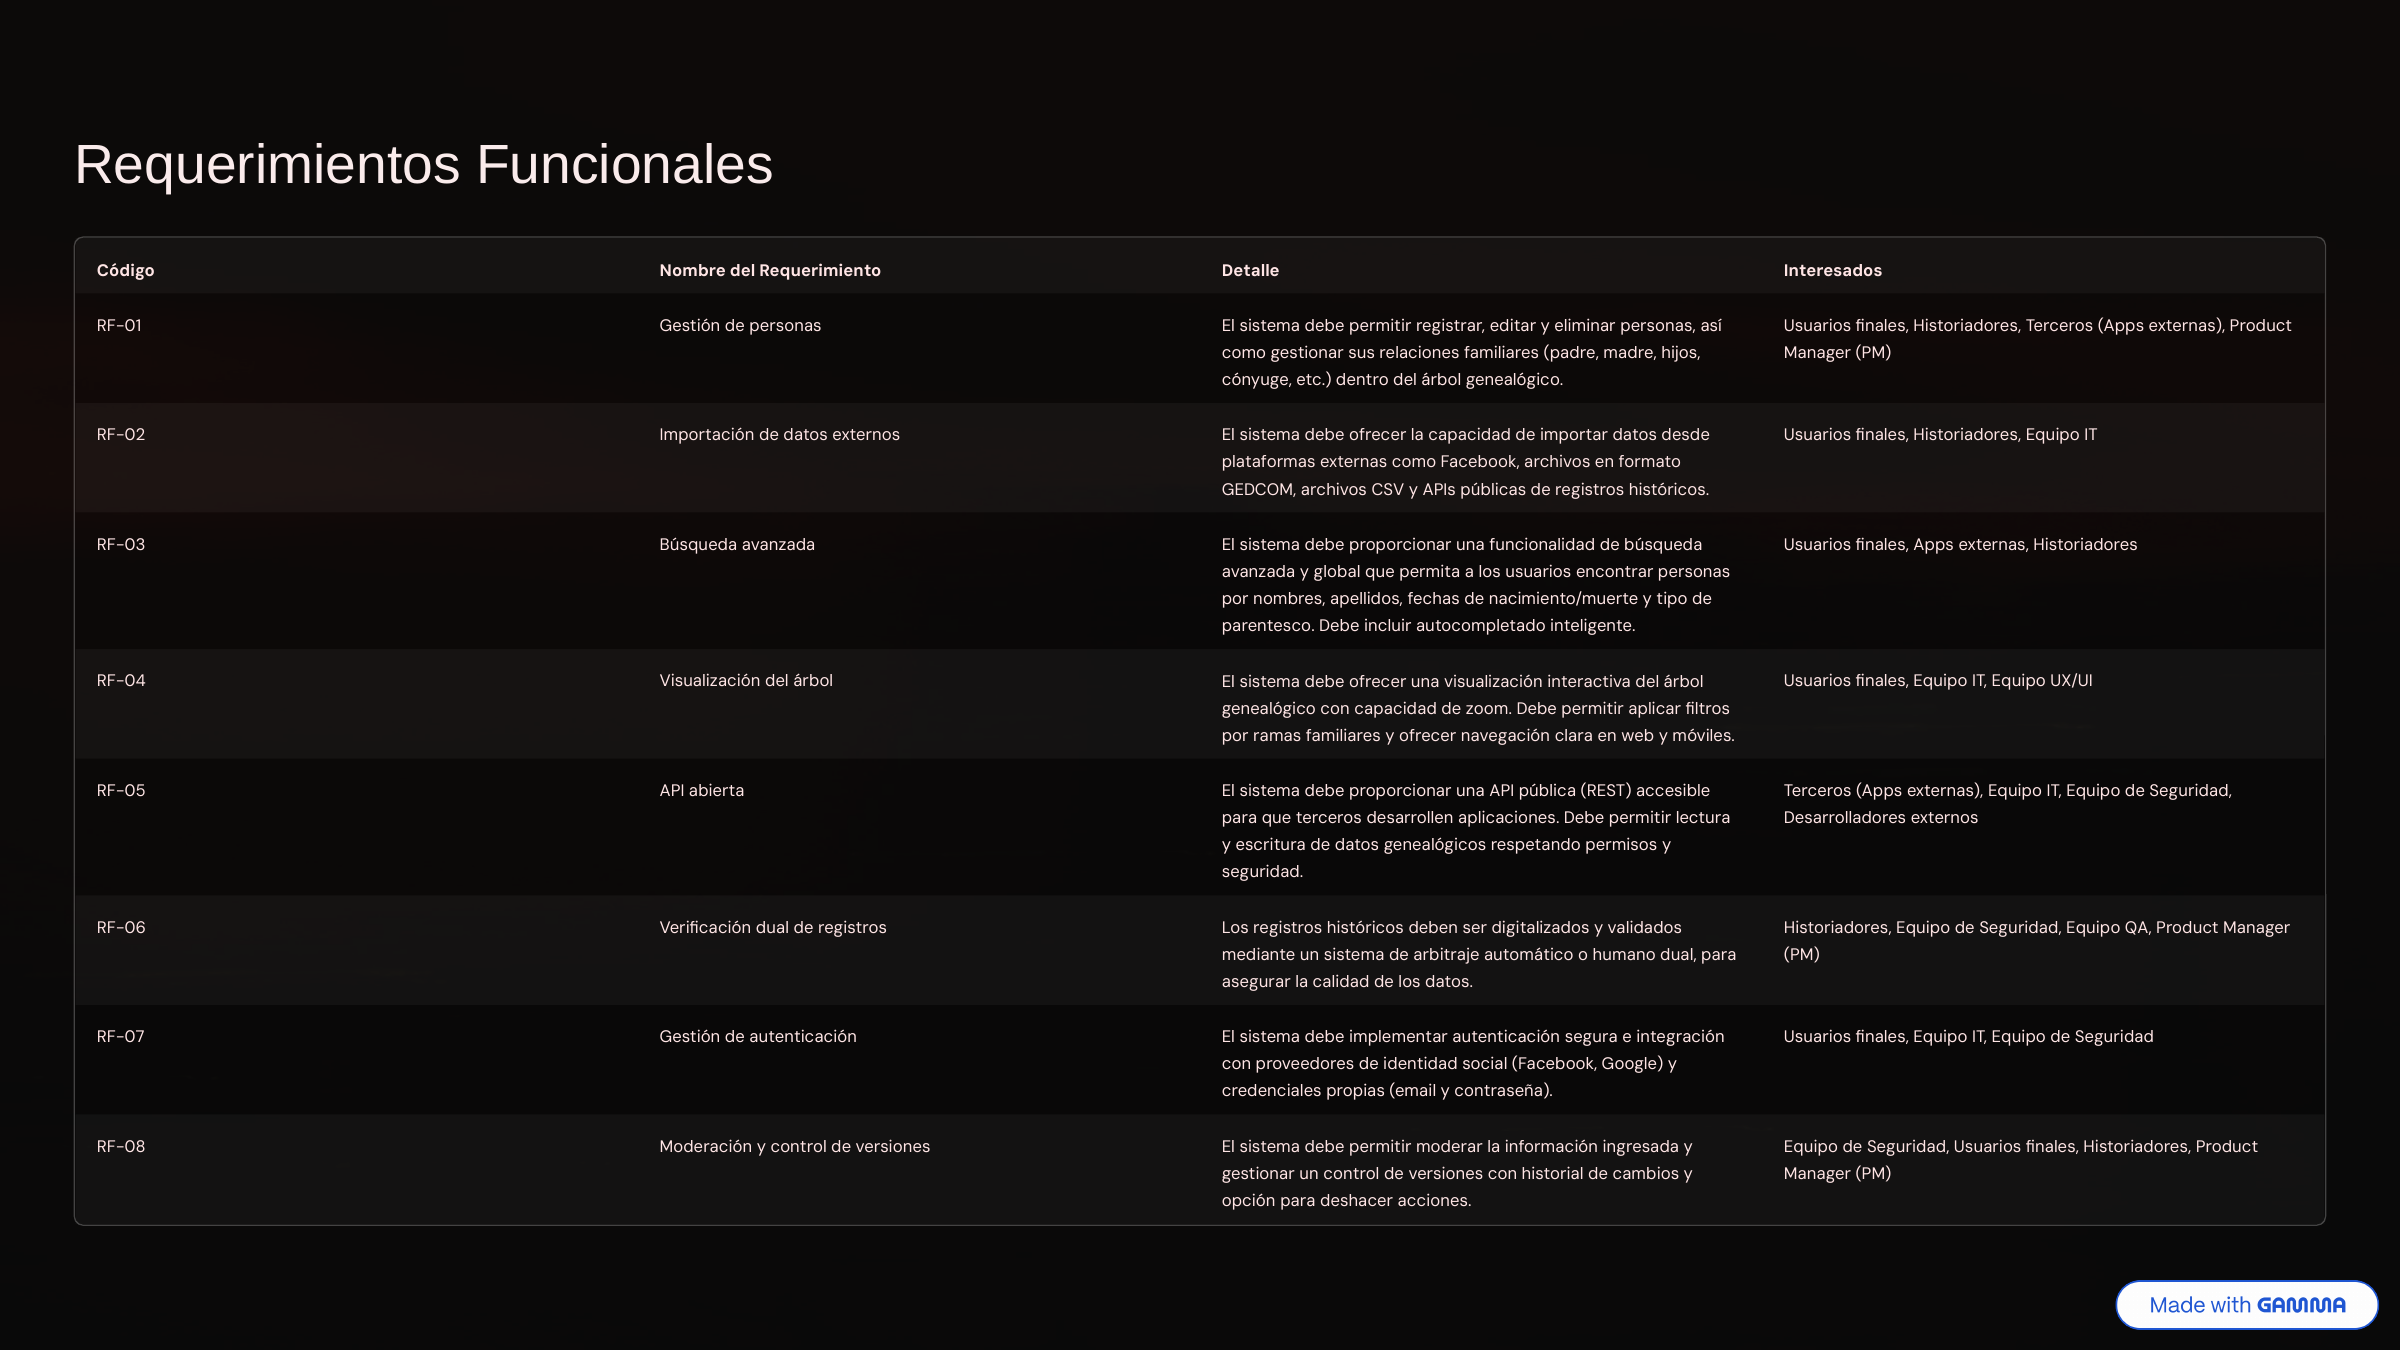

Requerimientos Funcionales

Código
Nombre del Requerimiento
Detalle
Interesados

RF-01
Gestión de personas
El sistema debe permitir registrar, editar y eliminar personas, así como gestionar sus relaciones familiares (padre, madre, hijos, cónyuge, etc.) dentro del árbol genealógico.
Usuarios finales, Historiadores, Terceros (Apps externas), Product Manager (PM)

RF-02
Importación de datos externos
El sistema debe ofrecer la capacidad de importar datos desde plataformas externas como Facebook, archivos en formato GEDCOM, archivos CSV y APIs públicas de registros históricos.
Usuarios finales, Historiadores, Equipo IT

RF-03
Búsqueda avanzada
El sistema debe proporcionar una funcionalidad de búsqueda avanzada y global que permita a los usuarios encontrar personas por nombres, apellidos, fechas de nacimiento/muerte y tipo de parentesco. Debe incluir autocompletado inteligente.
Usuarios finales, Apps externas, Historiadores

RF-04
Visualización del árbol
El sistema debe ofrecer una visualización interactiva del árbol genealógico con capacidad de zoom. Debe permitir aplicar filtros por ramas familiares y ofrecer navegación clara en web y móviles.
Usuarios finales, Equipo IT, Equipo UX/UI

RF-05
API abierta
El sistema debe proporcionar una API pública (REST) accesible para que terceros desarrollen aplicaciones. Debe permitir lectura y escritura de datos genealógicos respetando permisos y seguridad.
Terceros (Apps externas), Equipo IT, Equipo de Seguridad, Desarrolladores externos

RF-06
Verificación dual de registros
Los registros históricos deben ser digitalizados y validados mediante un sistema de arbitraje automático o humano dual, para asegurar la calidad de los datos.
Historiadores, Equipo de Seguridad, Equipo QA, Product Manager (PM)

RF-07
Gestión de autenticación
El sistema debe implementar autenticación segura e integración con proveedores de identidad social (Facebook, Google) y credenciales propias (email y contraseña).
Usuarios finales, Equipo IT, Equipo de Seguridad

RF-08
Moderación y control de versiones
El sistema debe permitir moderar la información ingresada y gestionar un control de versiones con historial de cambios y opción para deshacer acciones.
Equipo de Seguridad, Usuarios finales, Historiadores, Product Manager (PM)